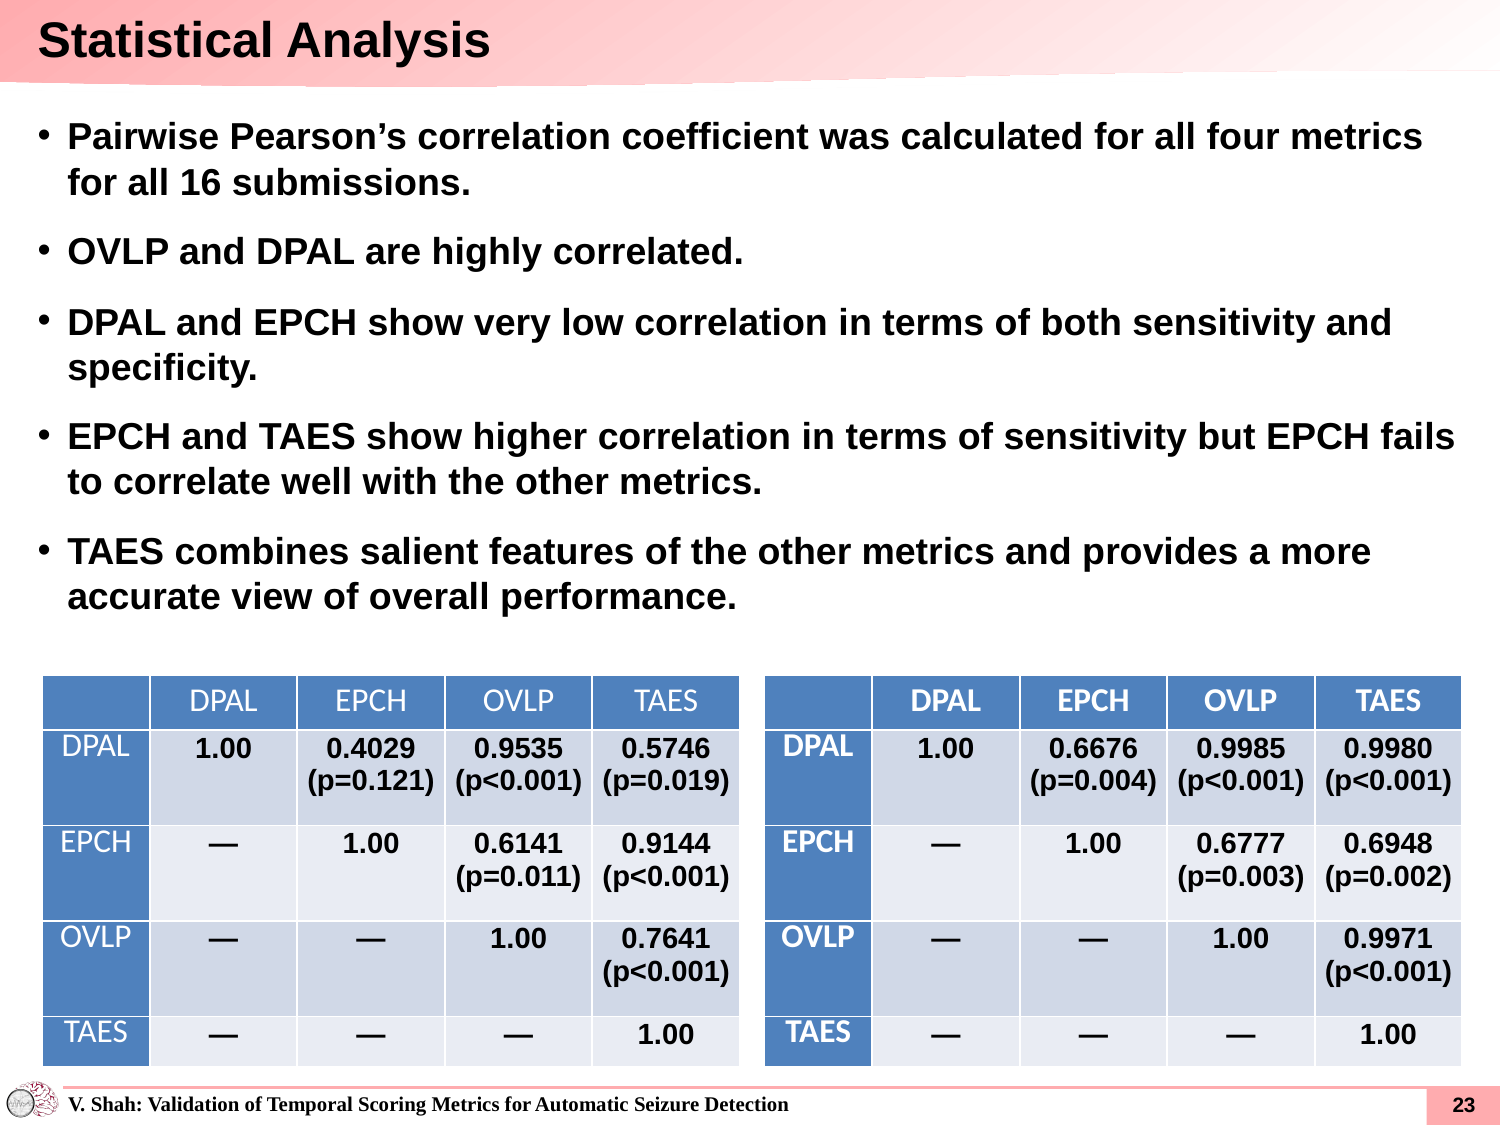

Statistical Analysis
Pairwise Pearson’s correlation coefficient was calculated for all four metrics for all 16 submissions.
OVLP and DPAL are highly correlated.
DPAL and EPCH show very low correlation in terms of both sensitivity and specificity.
EPCH and TAES show higher correlation in terms of sensitivity but EPCH fails to correlate well with the other metrics.
TAES combines salient features of the other metrics and provides a more accurate view of overall performance.
|  | DPAL | EPCH | OVLP | TAES |
| --- | --- | --- | --- | --- |
| DPAL | 1.00 | 0.6676 (p=0.004) | 0.9985 (p<0.001) | 0.9980 (p<0.001) |
| EPCH | — | 1.00 | 0.6777 (p=0.003) | 0.6948 (p=0.002) |
| OVLP | — | — | 1.00 | 0.9971 (p<0.001) |
| TAES | — | — | — | 1.00 |
|  | DPAL | EPCH | OVLP | TAES |
| --- | --- | --- | --- | --- |
| DPAL | 1.00 | 0.4029 (p=0.121) | 0.9535 (p<0.001) | 0.5746 (p=0.019) |
| EPCH | — | 1.00 | 0.6141 (p=0.011) | 0.9144 (p<0.001) |
| OVLP | — | — | 1.00 | 0.7641 (p<0.001) |
| TAES | — | — | — | 1.00 |